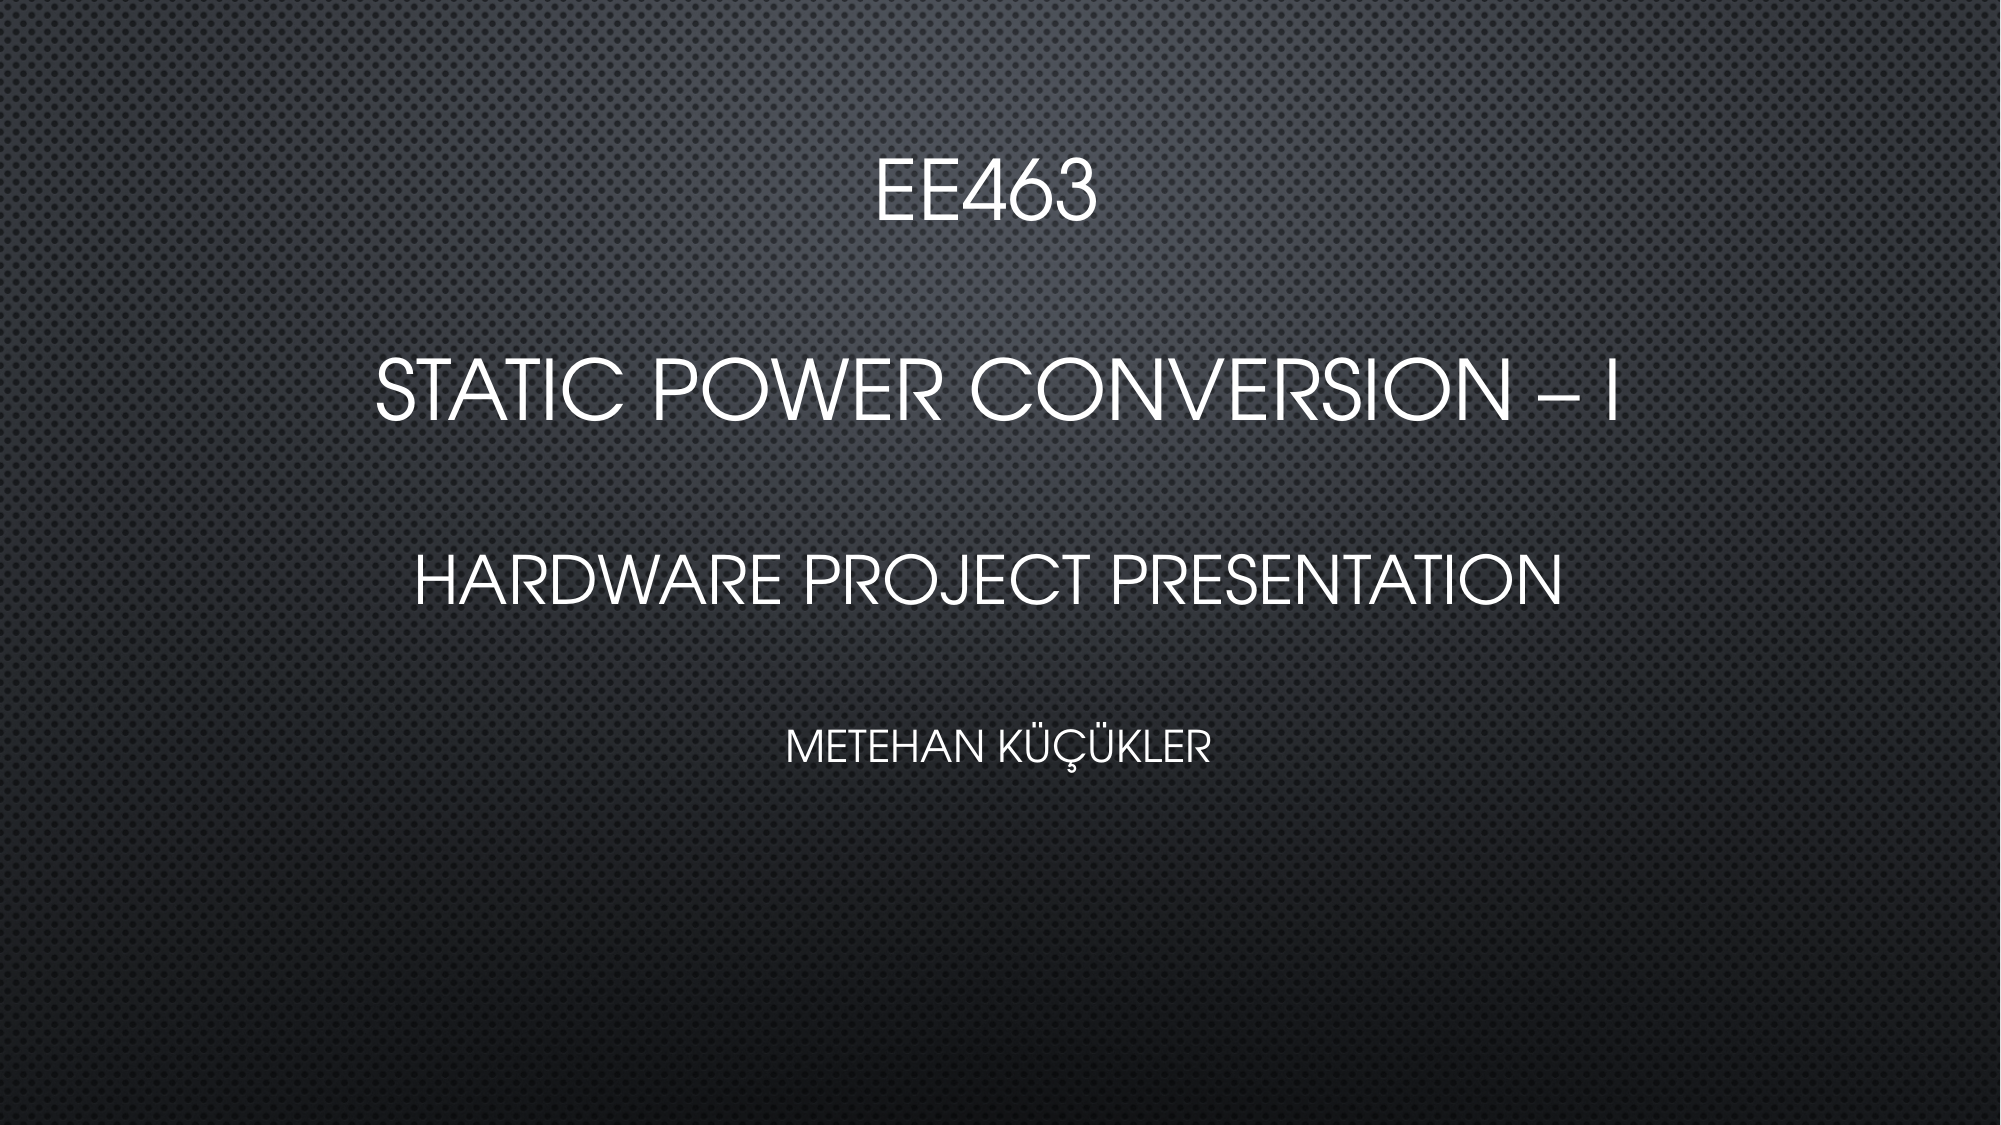

# EE463 STATIC POWER CONVERSION – I Hardware project presentation

Metehan Küçükler